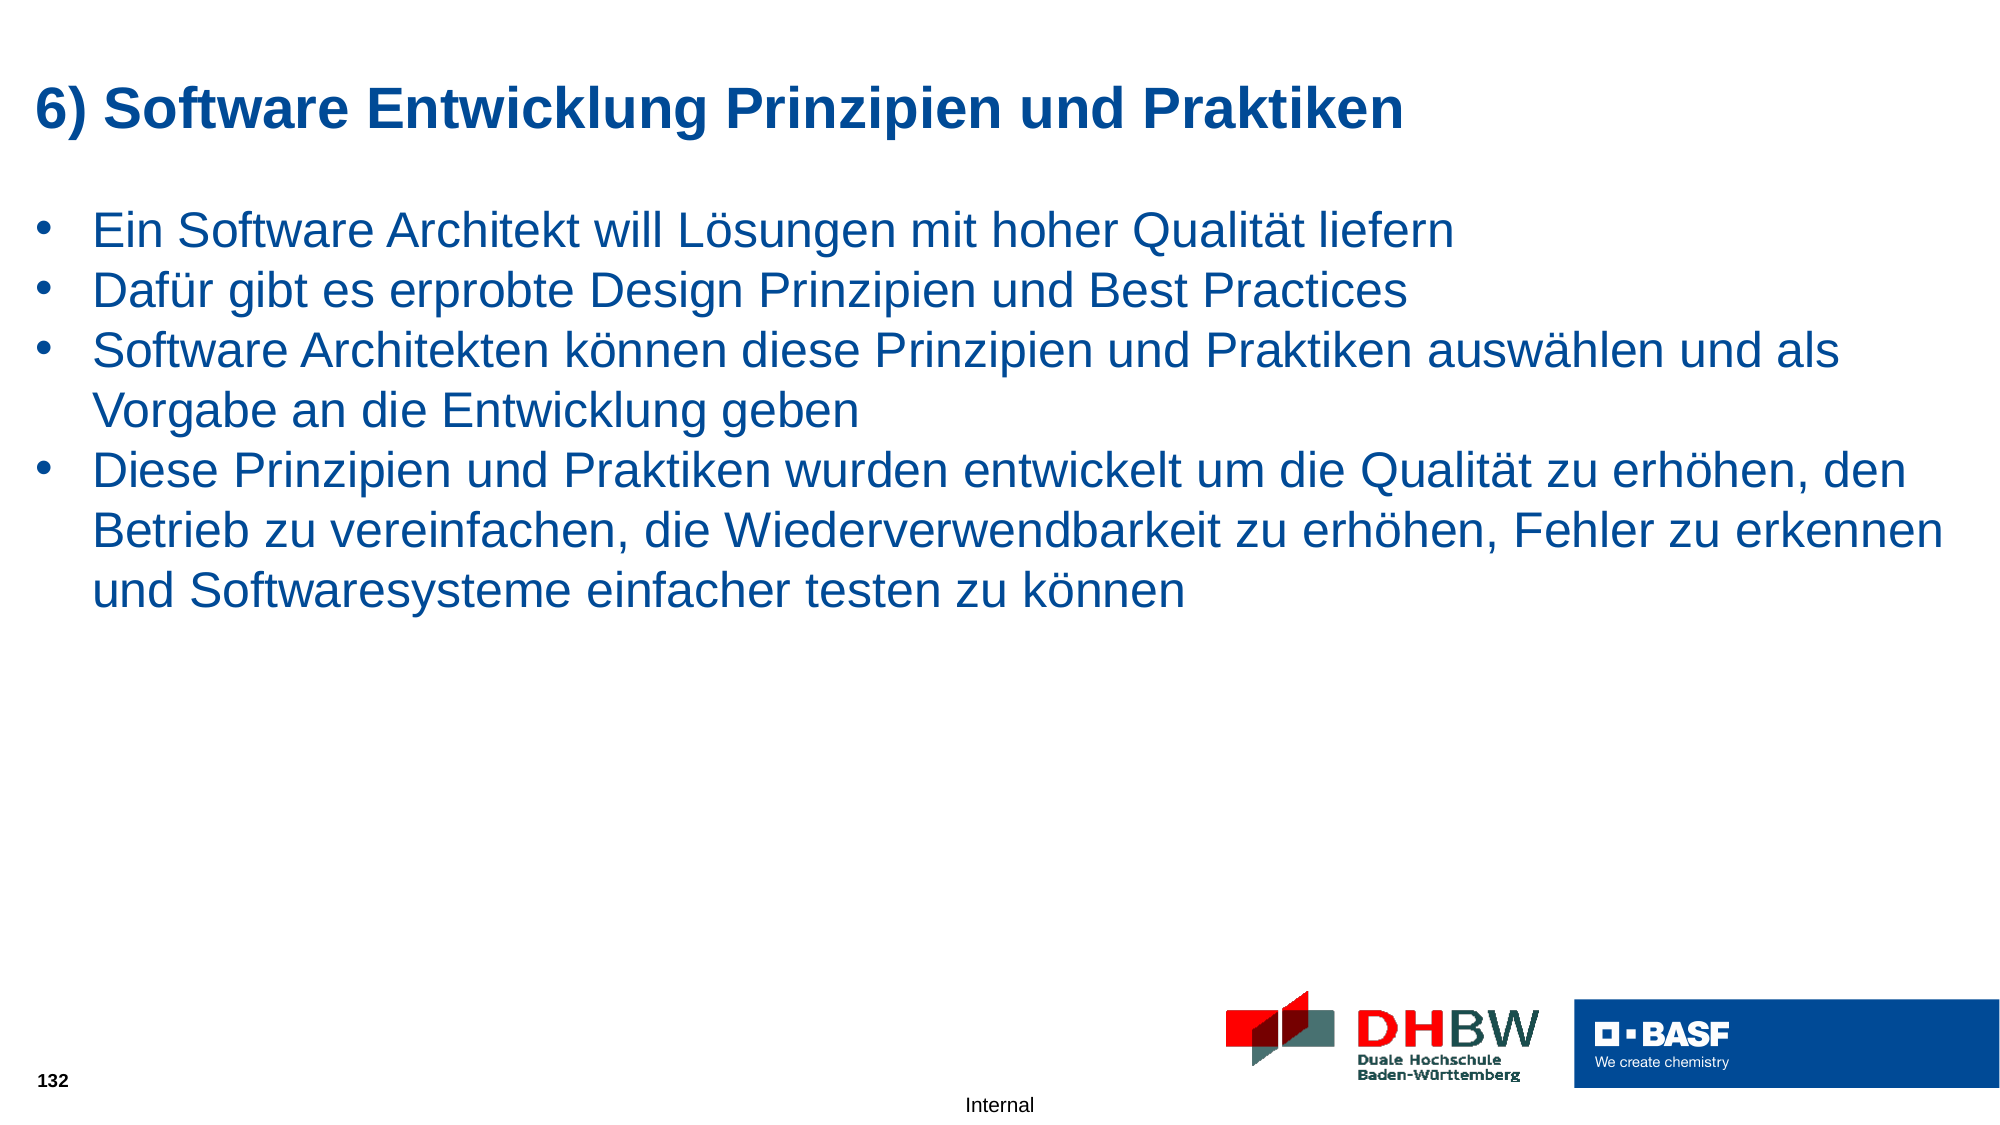

# 6) Software Entwicklung Prinzipien und Praktiken
Ein Software Architekt will Lösungen mit hoher Qualität liefern
Dafür gibt es erprobte Design Prinzipien und Best Practices
Software Architekten können diese Prinzipien und Praktiken auswählen und als Vorgabe an die Entwicklung geben
Diese Prinzipien und Praktiken wurden entwickelt um die Qualität zu erhöhen, den Betrieb zu vereinfachen, die Wiederverwendbarkeit zu erhöhen, Fehler zu erkennen und Softwaresysteme einfacher testen zu können

132